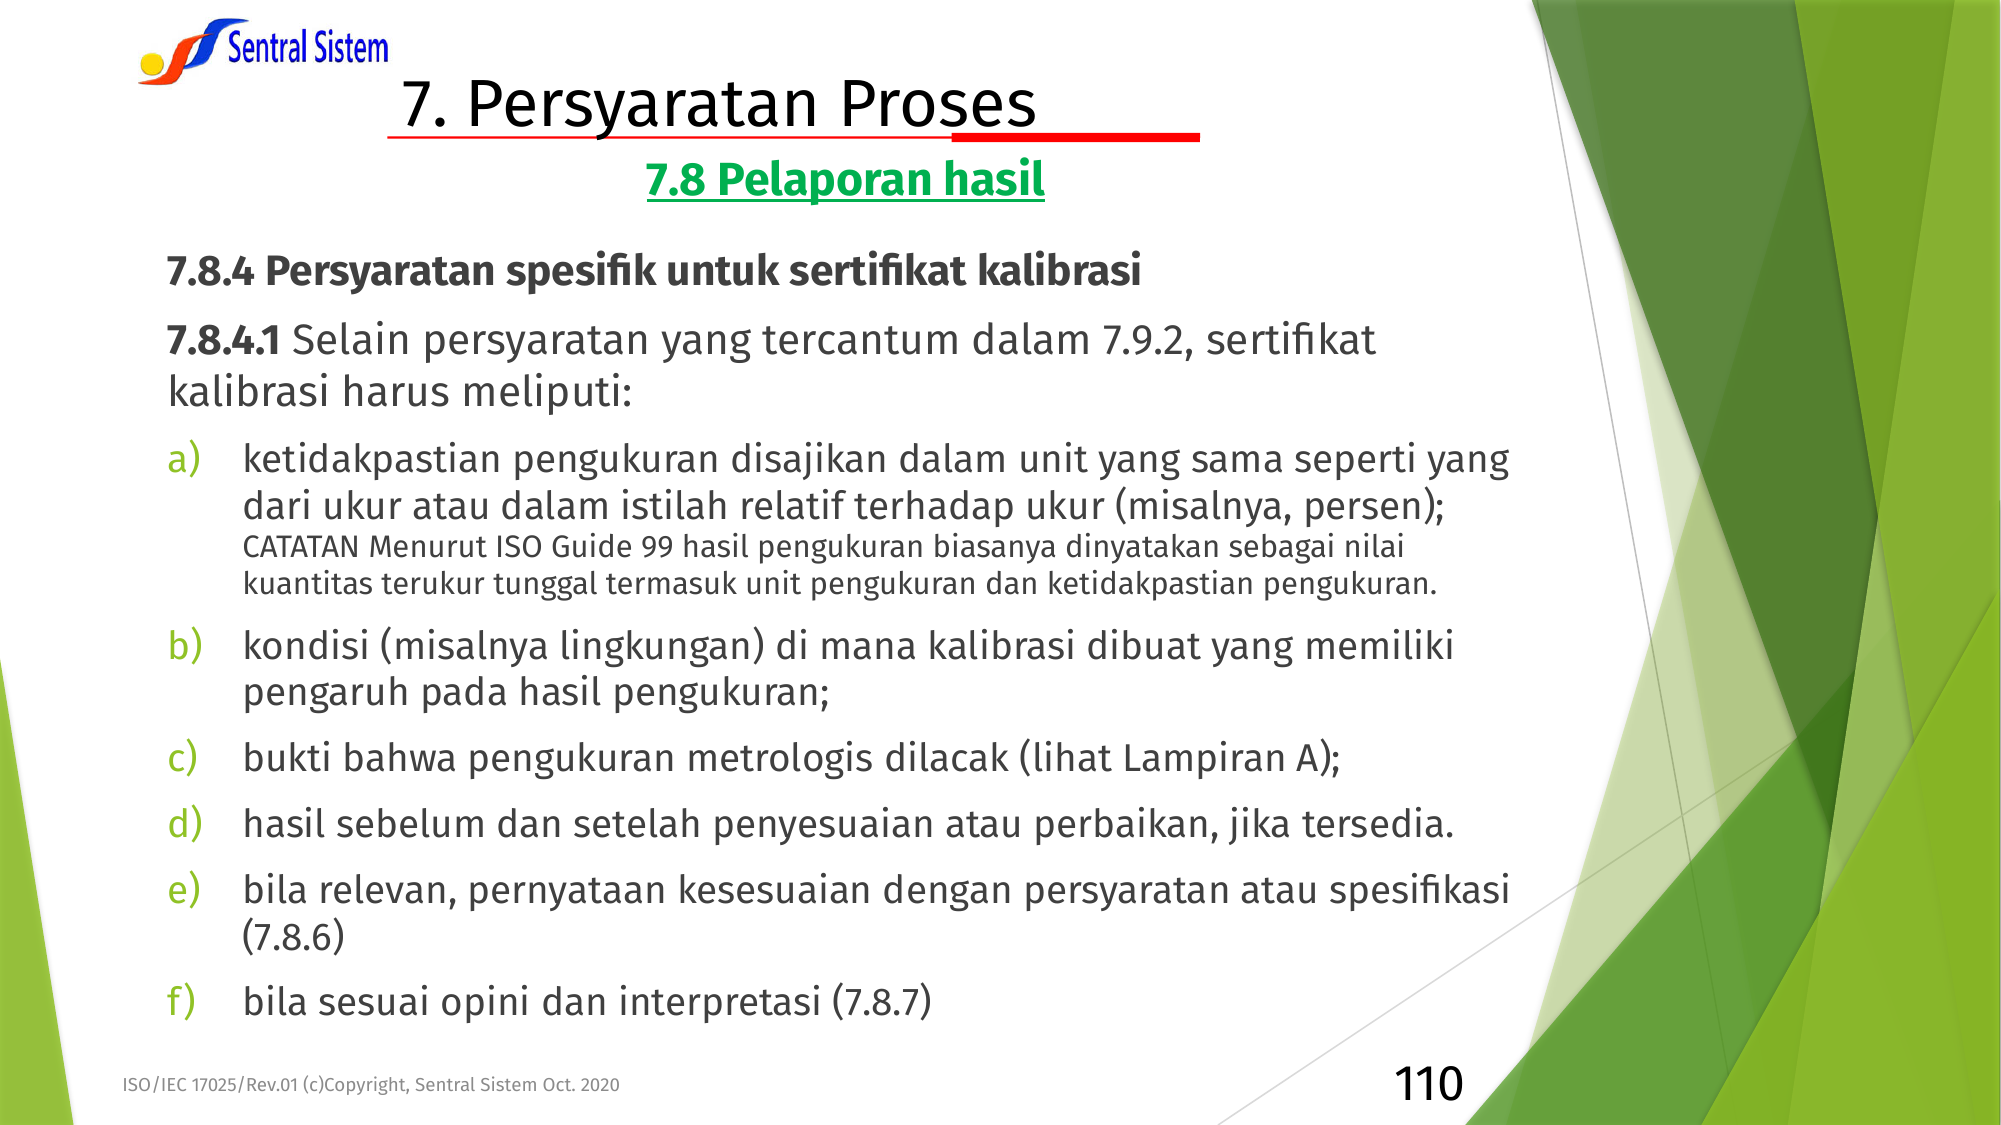

# 7. Persyaratan Proses

7.8 Pelaporan hasil
7.8.4 Persyaratan spesifik untuk sertifikat kalibrasi
7.8.4.1 Selain persyaratan yang tercantum dalam 7.9.2, sertifikat kalibrasi harus meliputi:
ketidakpastian pengukuran disajikan dalam unit yang sama seperti yang dari ukur atau dalam istilah relatif terhadap ukur (misalnya, persen);
CATATAN Menurut ISO Guide 99 hasil pengukuran biasanya dinyatakan sebagai nilai kuantitas terukur tunggal termasuk unit pengukuran dan ketidakpastian pengukuran.
kondisi (misalnya lingkungan) di mana kalibrasi dibuat yang memiliki pengaruh pada hasil pengukuran;
bukti bahwa pengukuran metrologis dilacak (lihat Lampiran A);
hasil sebelum dan setelah penyesuaian atau perbaikan, jika tersedia.
bila relevan, pernyataan kesesuaian dengan persyaratan atau spesifikasi (7.8.6)
bila sesuai opini dan interpretasi (7.8.7)
110
ISO/IEC 17025/Rev.01 (c)Copyright, Sentral Sistem Oct. 2020